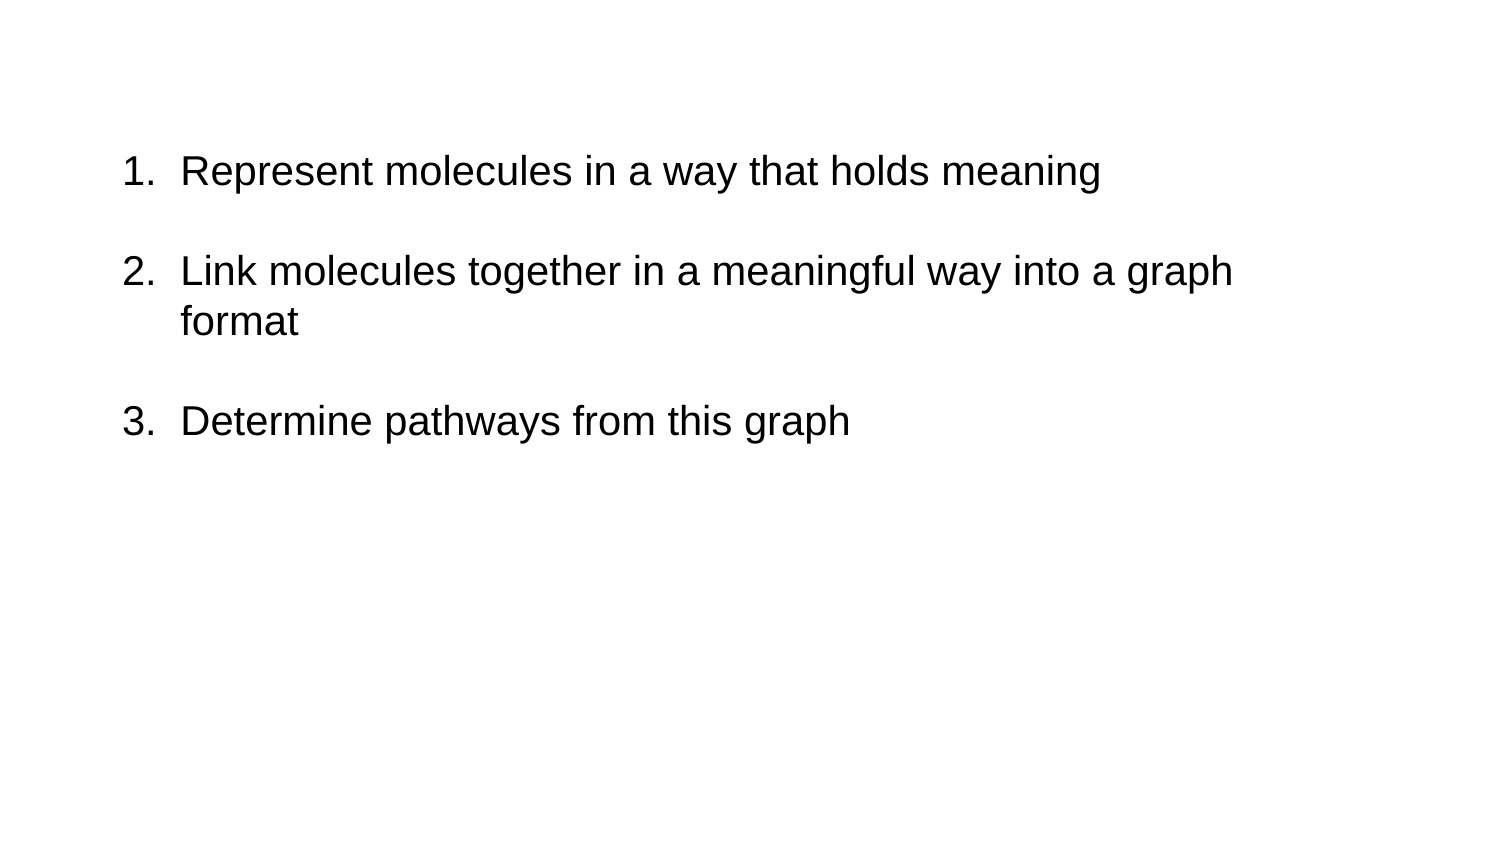

Represent molecules in a way that holds meaning

Link molecules together in a meaningful way into a graph format

Determine pathways from this graph